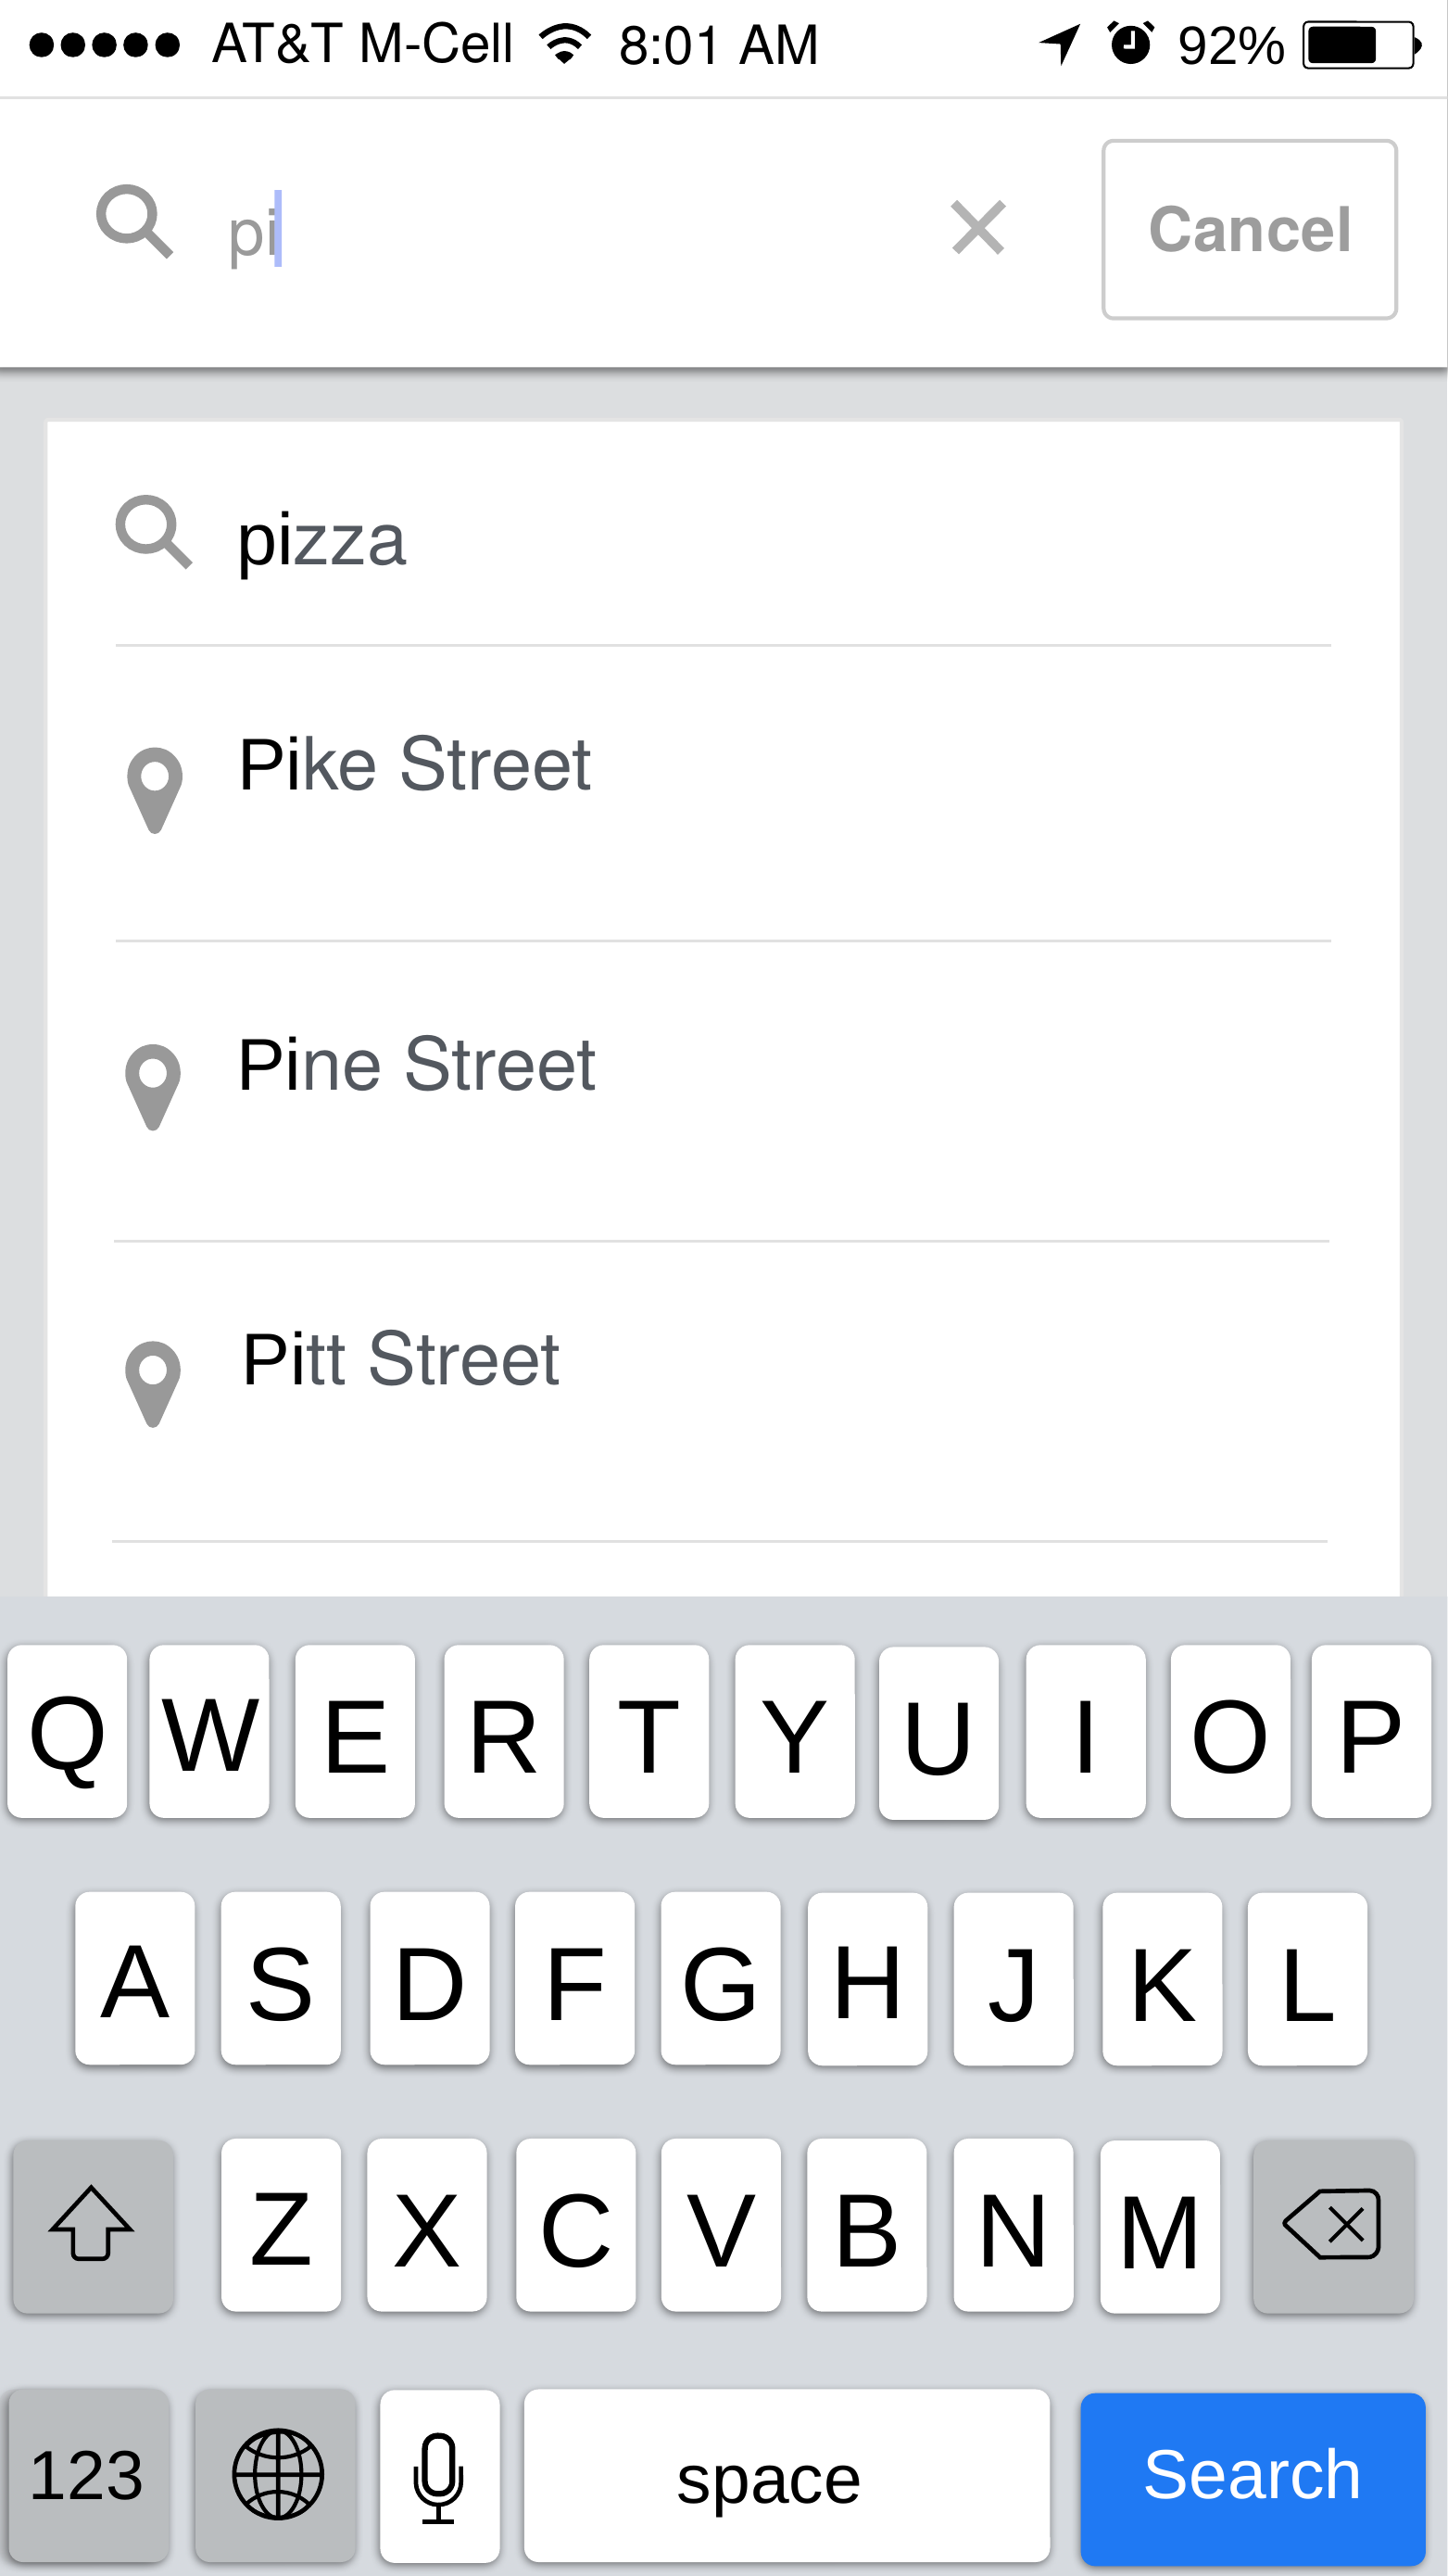

AT&T M-Cell
8:01 AM
92%

Cancel
pi

pizza

Pike Street

Pine Street

Pitt Street

Q
W
E
R
T
Y
I
O
P
U

A
H
S
D
F
G
J
K
L

Z
X
C
V
B
N
M

123
space

Search